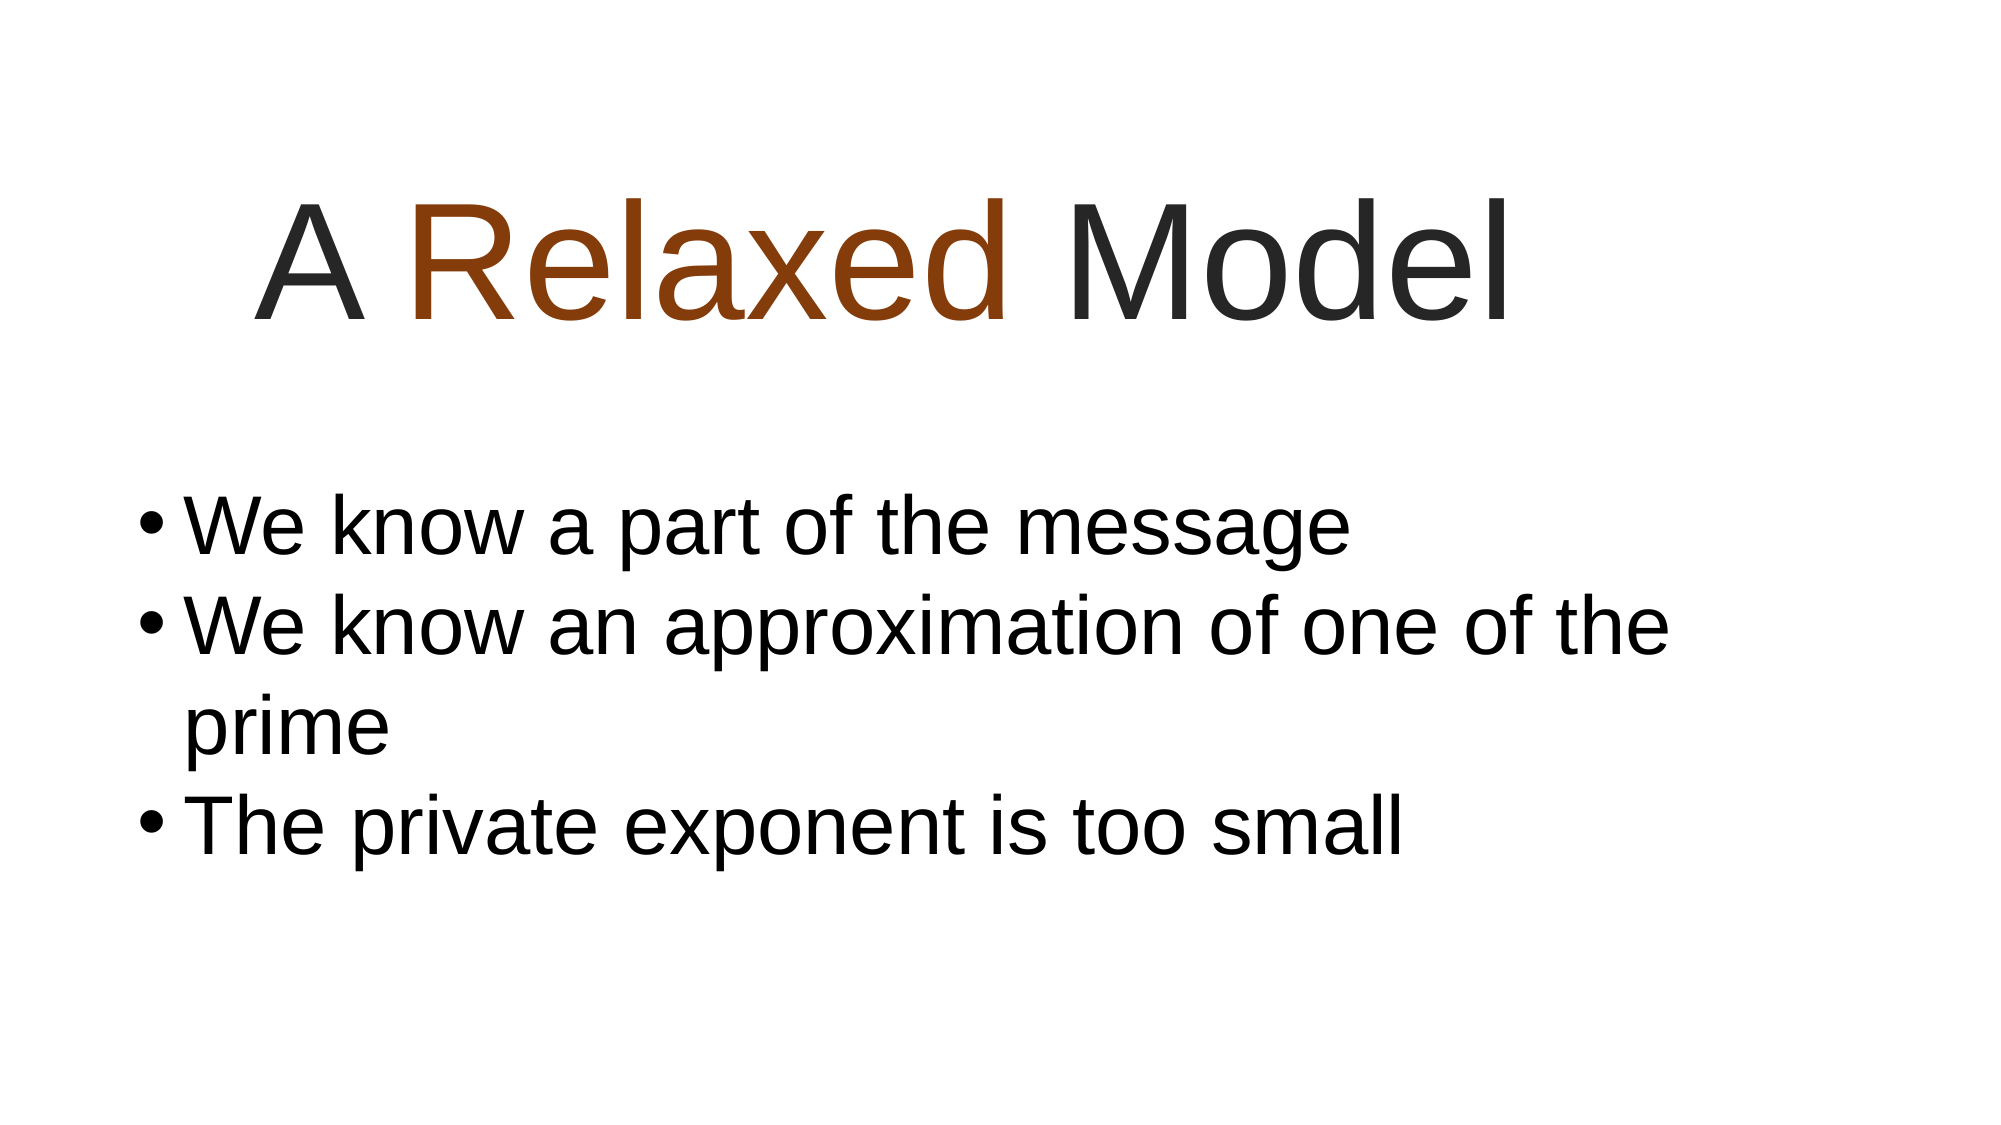

A Relaxed Model
We know a part of the message
We know an approximation of one of the prime
The private exponent is too small